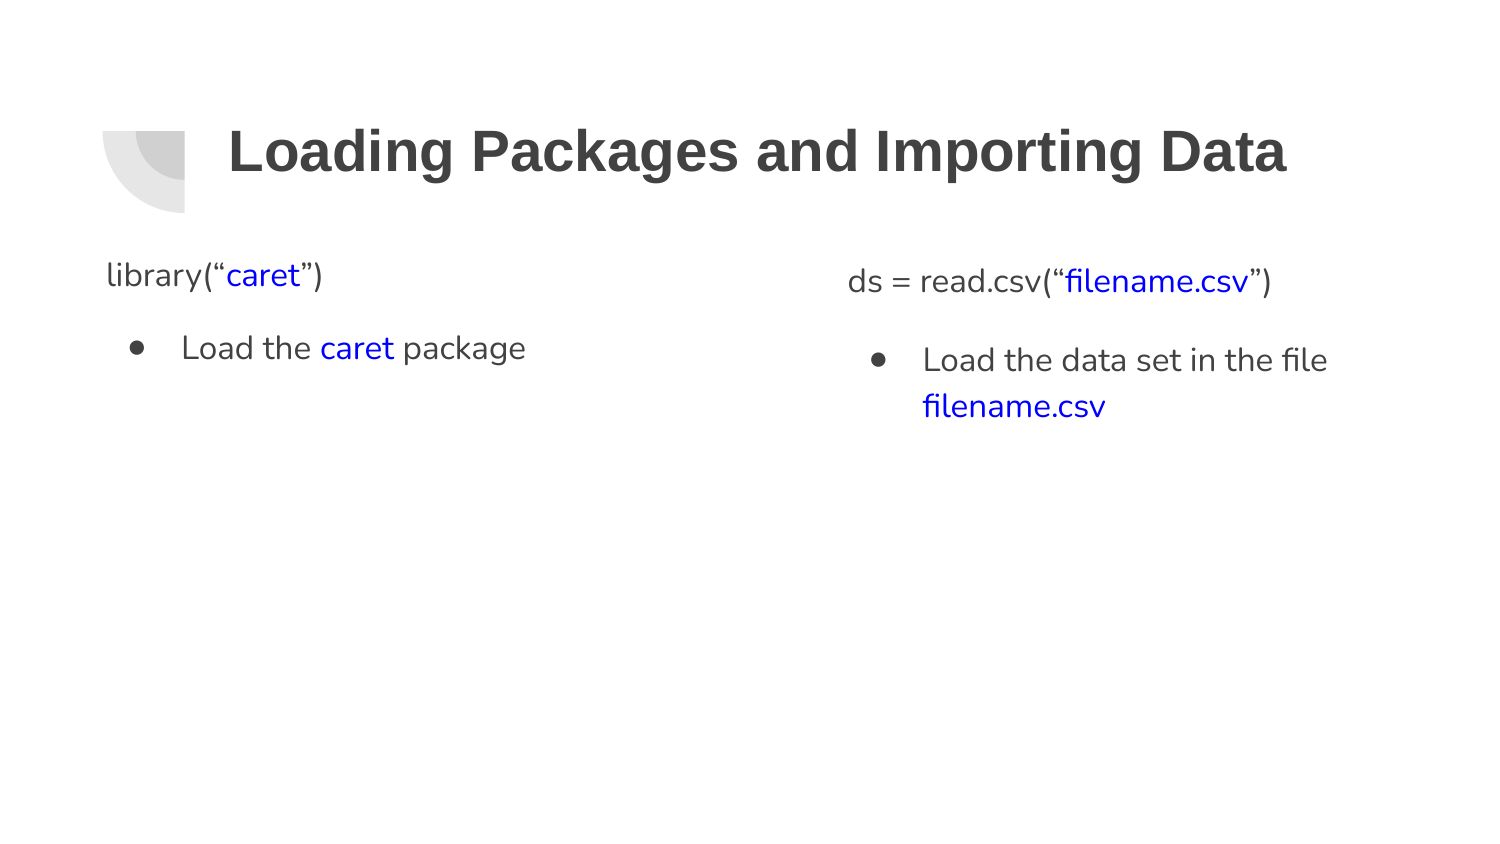

# Loading Packages and Importing Data
library(“caret”)
Load the caret package
ds = read.csv(“filename.csv”)
Load the data set in the file filename.csv